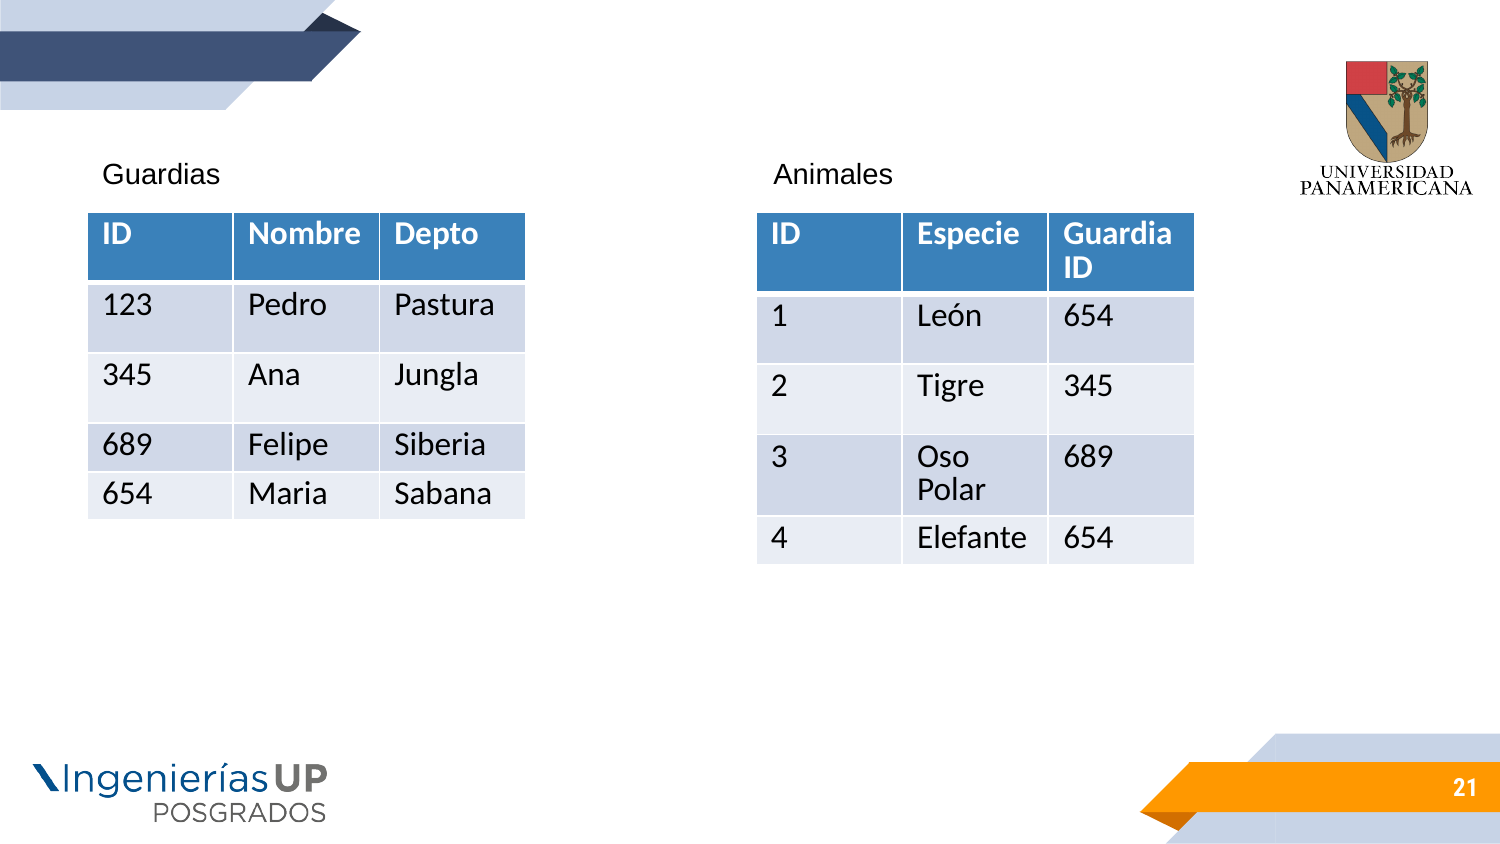

Animales
Guardias
| ID | Nombre | Depto |
| --- | --- | --- |
| 123 | Pedro | Pastura |
| 345 | Ana | Jungla |
| 689 | Felipe | Siberia |
| 654 | Maria | Sabana |
| ID | Especie | Guardia ID |
| --- | --- | --- |
| 1 | León | 654 |
| 2 | Tigre | 345 |
| 3 | Oso Polar | 689 |
| 4 | Elefante | 654 |
21